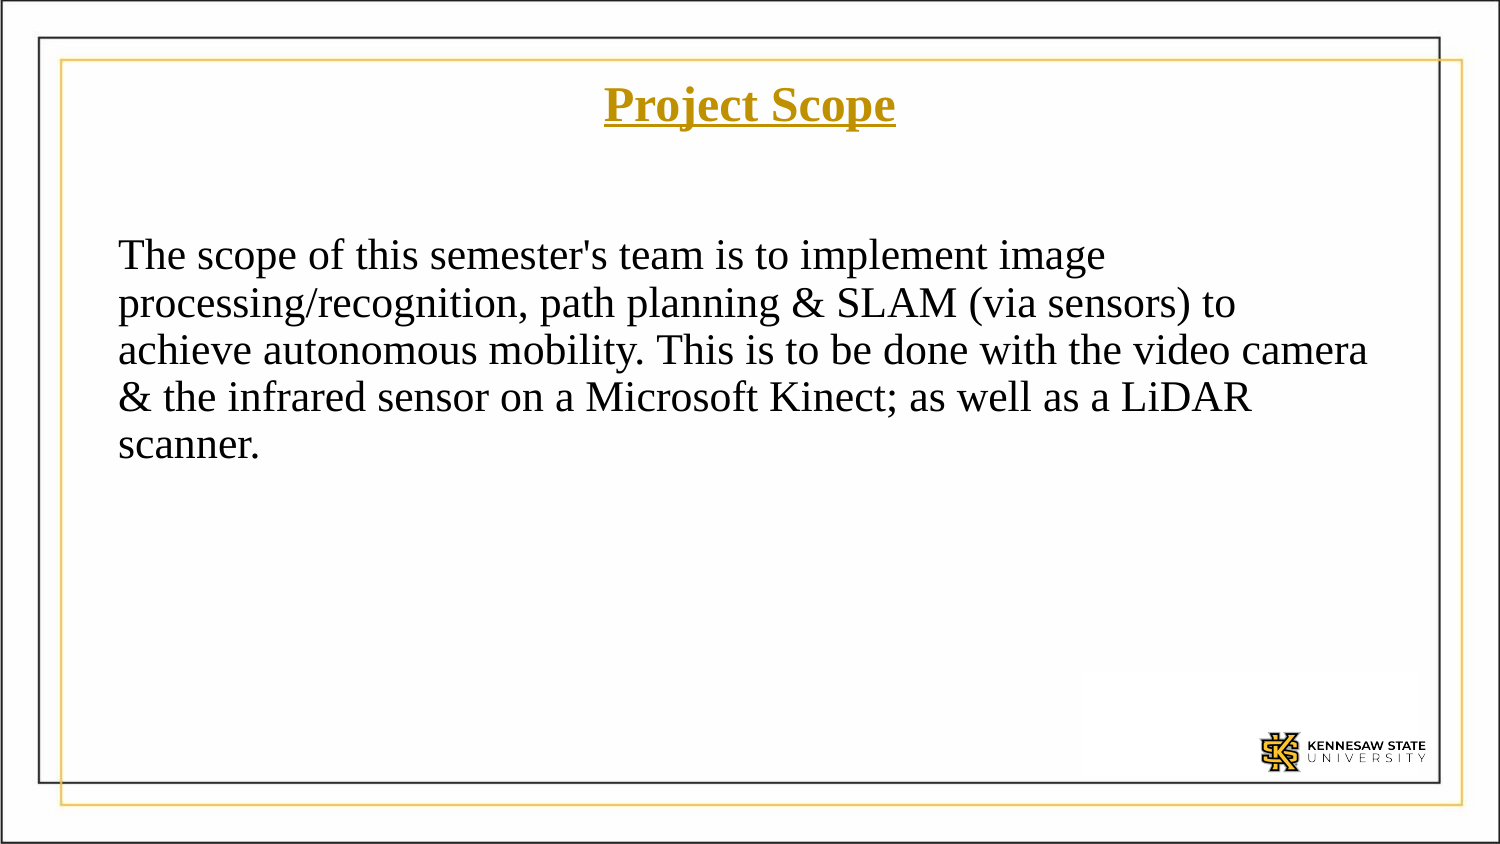

# Project Scope
The scope of this semester's team is to implement image processing/recognition, path planning & SLAM (via sensors) to achieve autonomous mobility. This is to be done with the video camera & the infrared sensor on a Microsoft Kinect; as well as a LiDAR scanner.